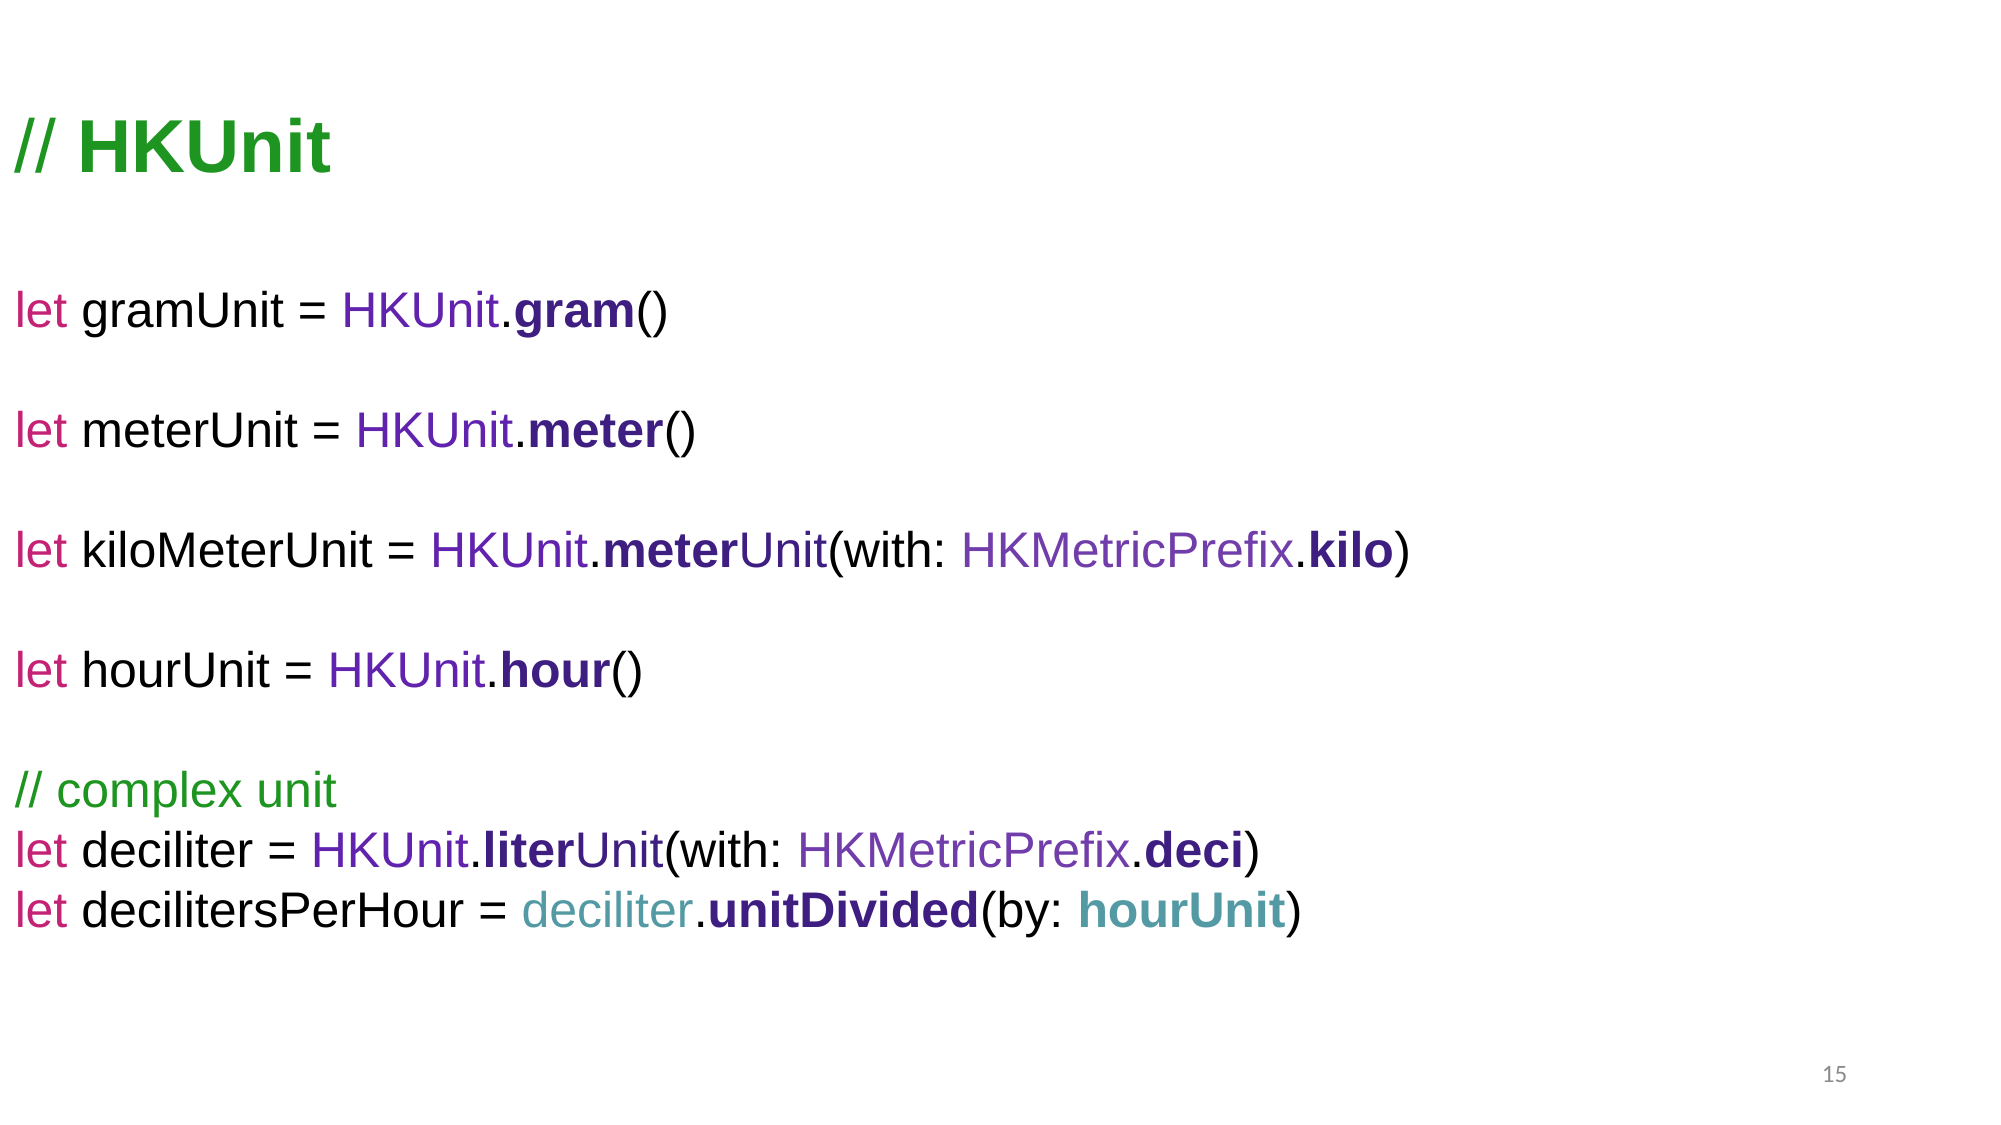

// HKUnit

let gramUnit = HKUnit.gram()

let meterUnit = HKUnit.meter()

let kiloMeterUnit = HKUnit.meterUnit(with: HKMetricPrefix.kilo)

let hourUnit = HKUnit.hour()

// complex unit
let deciliter = HKUnit.literUnit(with: HKMetricPrefix.deci)
let decilitersPerHour = deciliter.unitDivided(by: hourUnit)
15